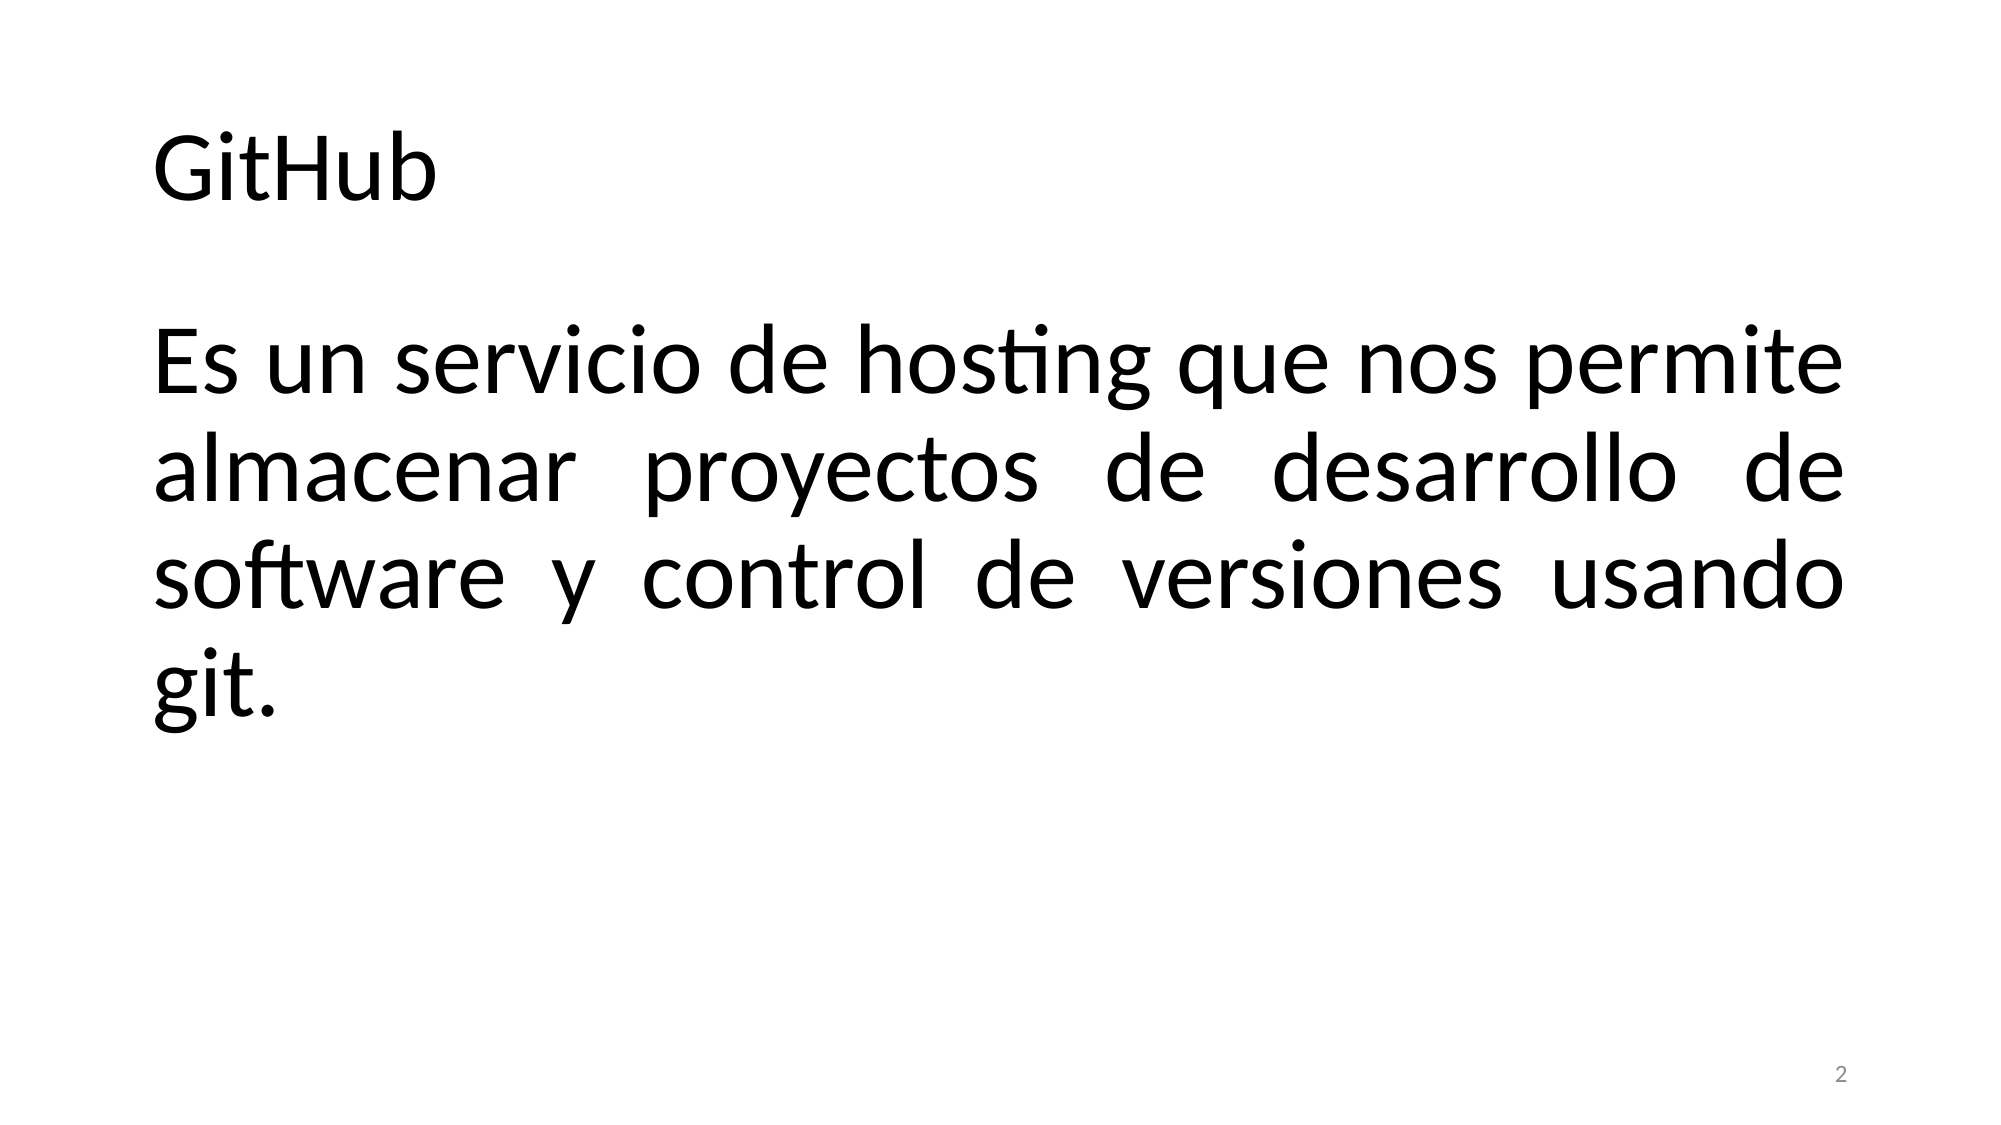

# GitHub
Es un servicio de hosting que nos permite almacenar proyectos de desarrollo de software y control de versiones usando git.
2